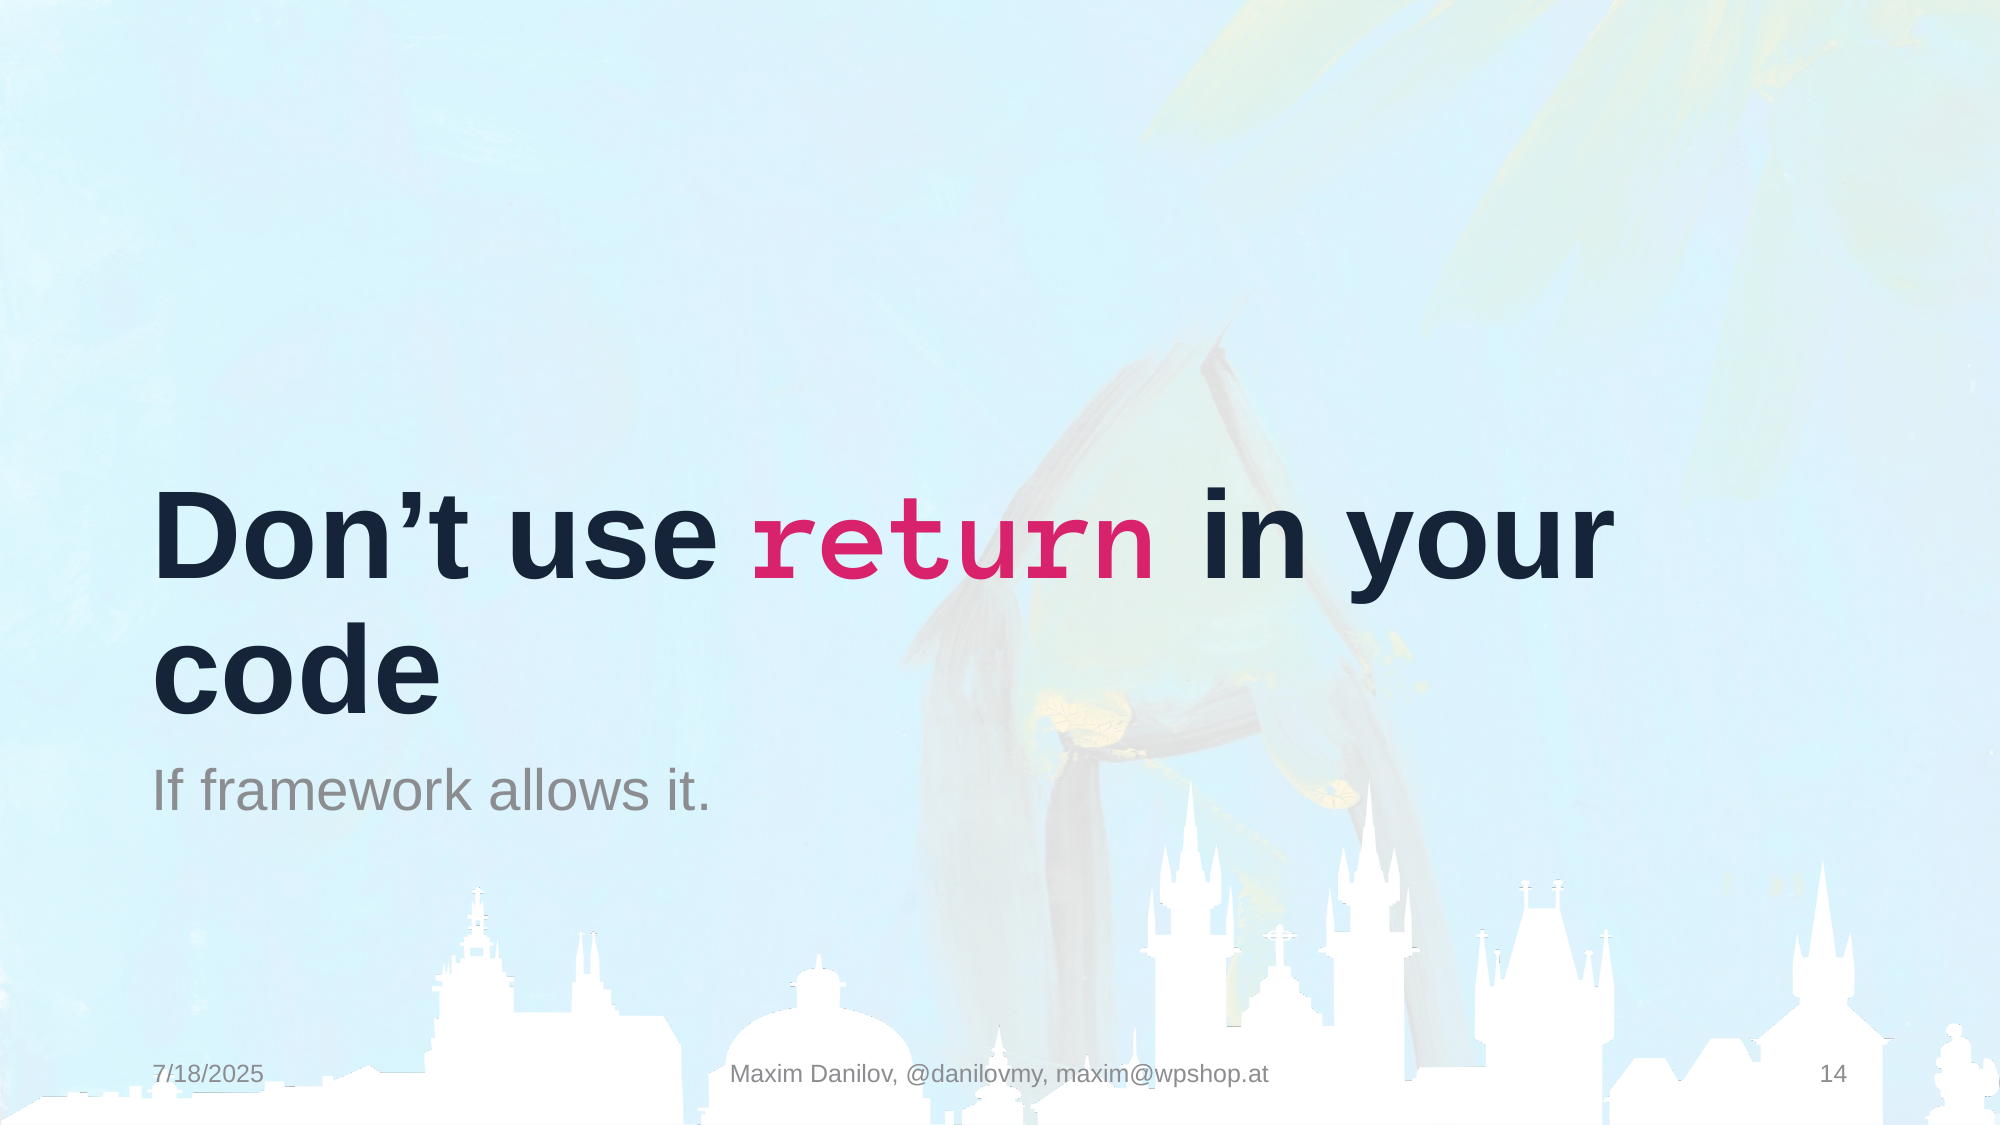

# Don’t use return in your code
If framework allows it.
7/18/2025
Maxim Danilov, @danilovmy, maxim@wpshop.at
14